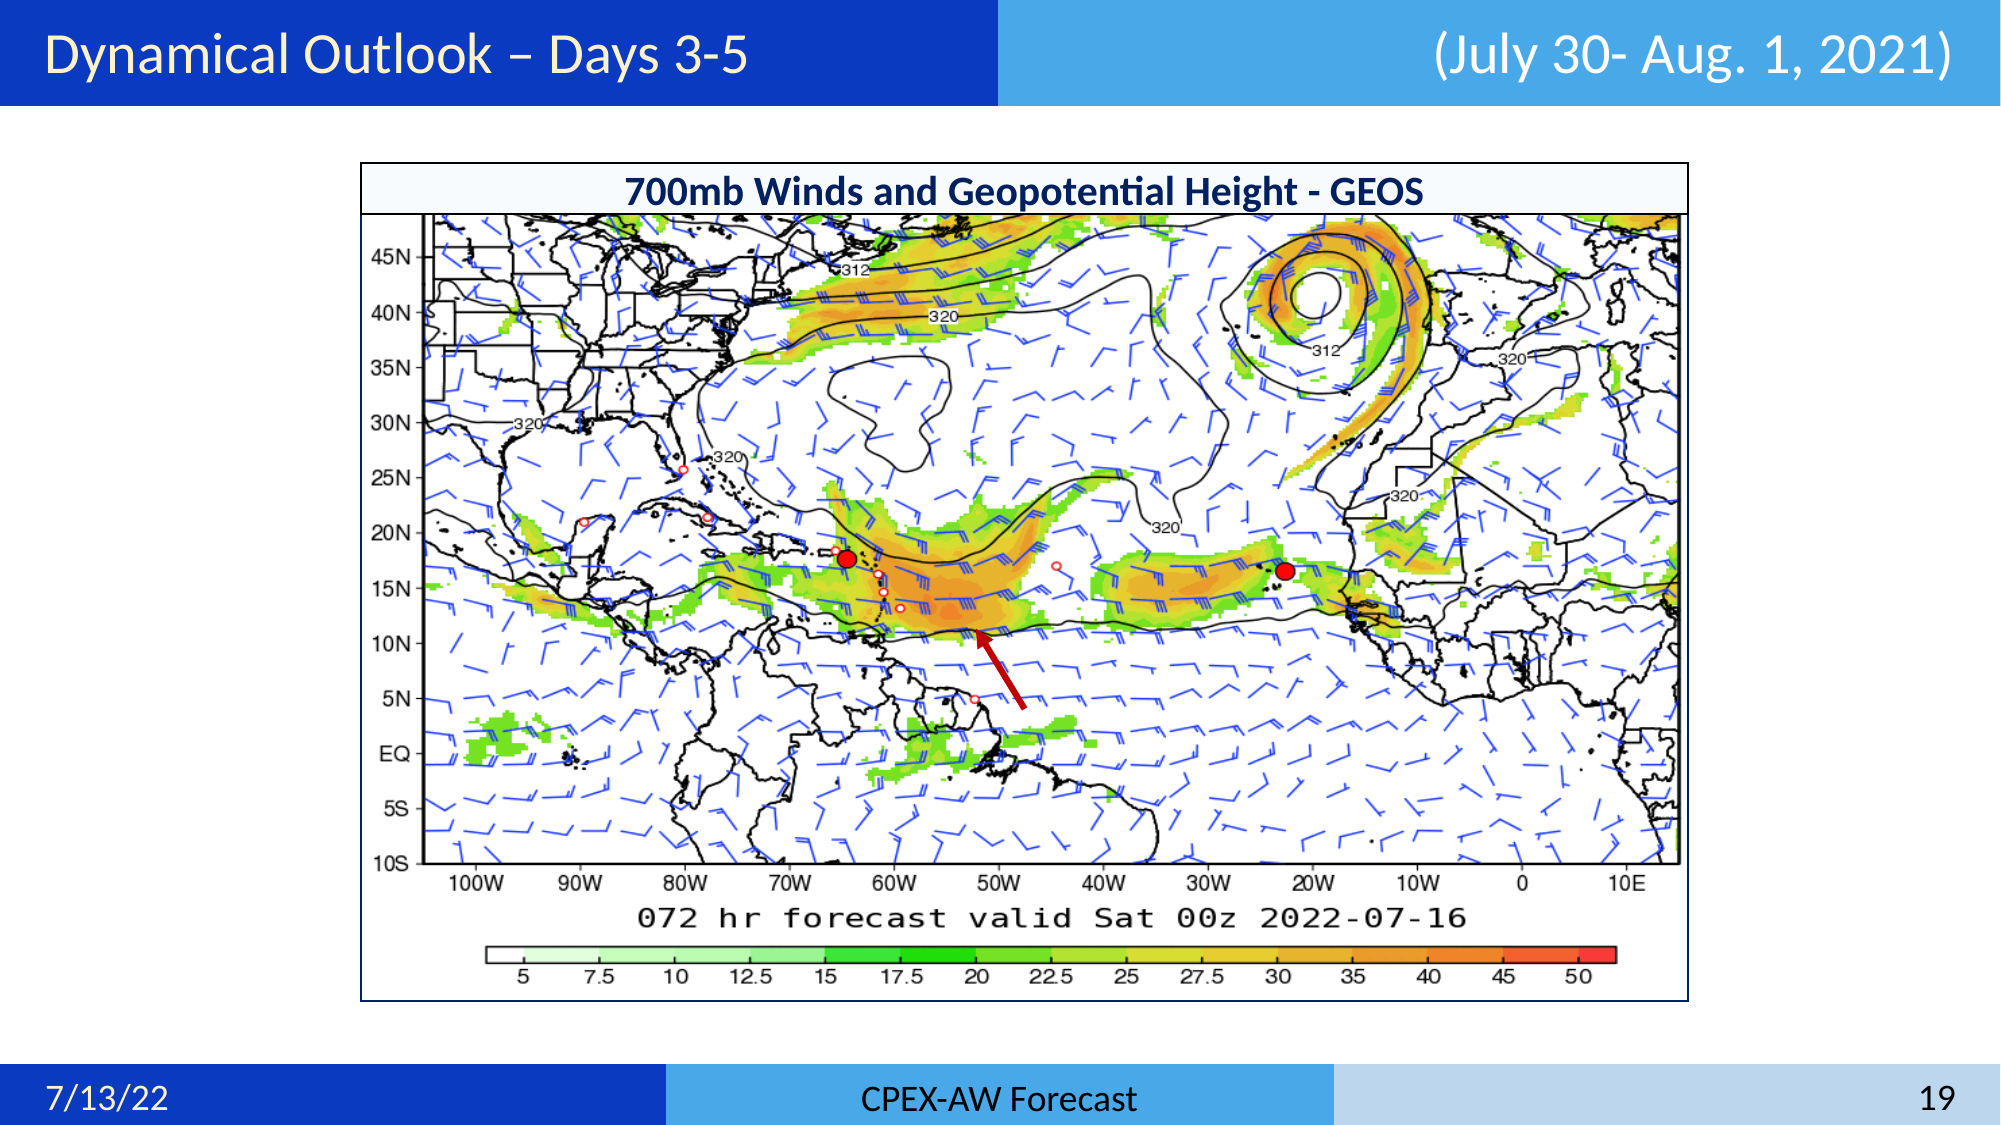

# Dynamical Outlook – Days 3-5
(July 30- Aug. 1, 2021)

700mb Winds and Geopotential Height - GEOS
7/13/22
19
CPEX-AW Forecast